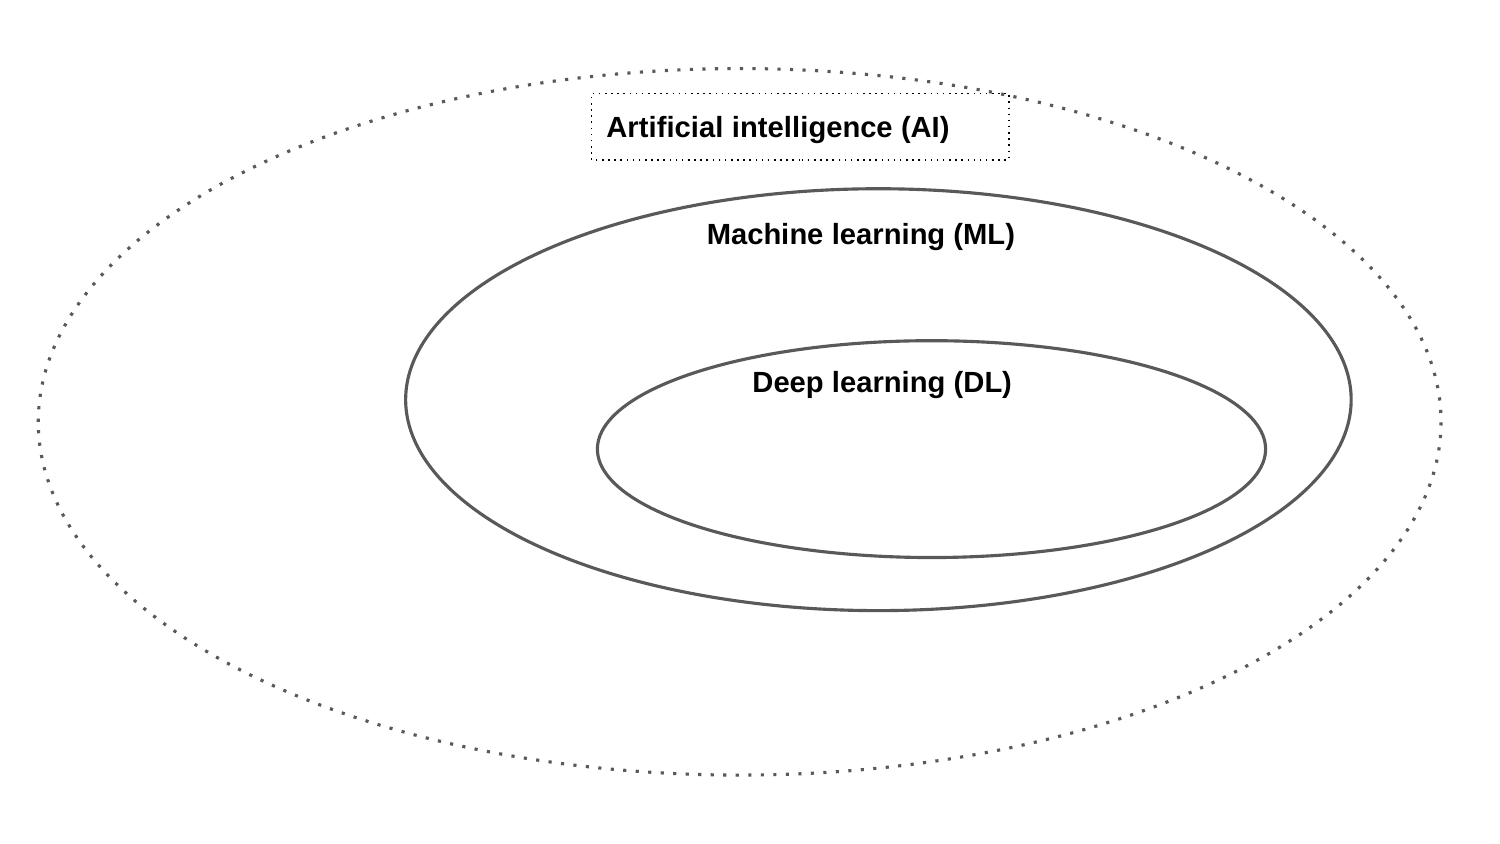

Artificial intelligence (AI)

Machine learning (ML)

Deep learning (DL)